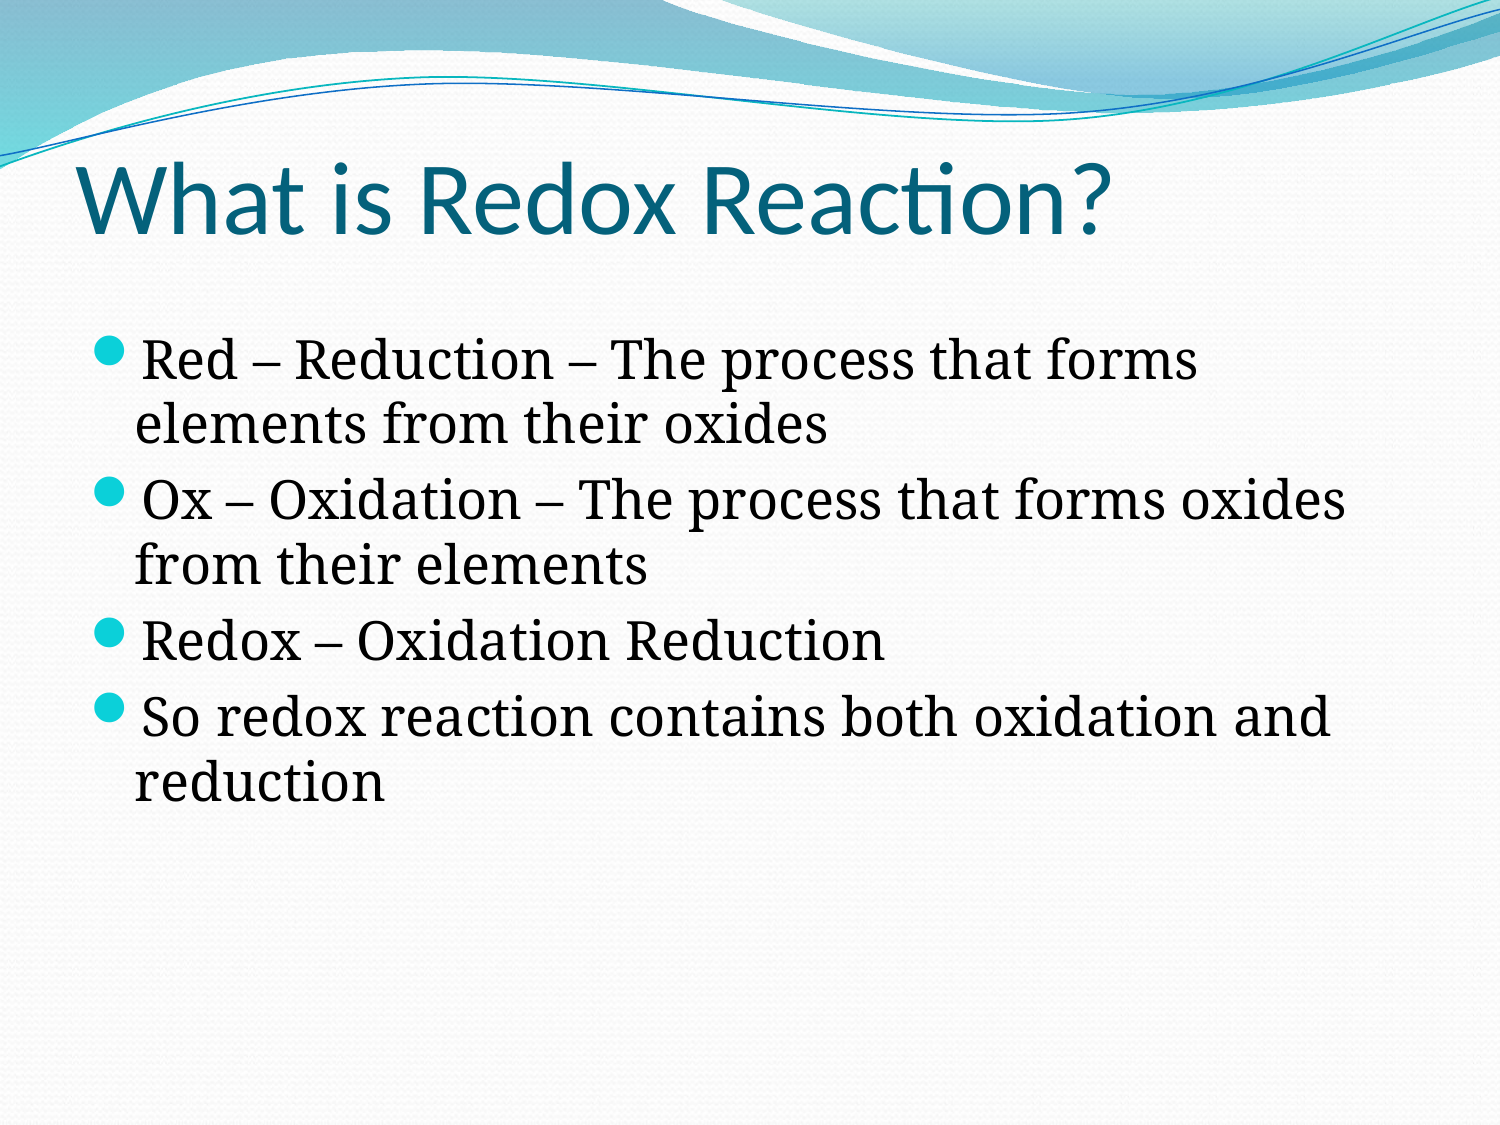

# What is Redox Reaction?
Red – Reduction – The process that forms elements from their oxides
Ox – Oxidation – The process that forms oxides from their elements
Redox – Oxidation Reduction
So redox reaction contains both oxidation and reduction